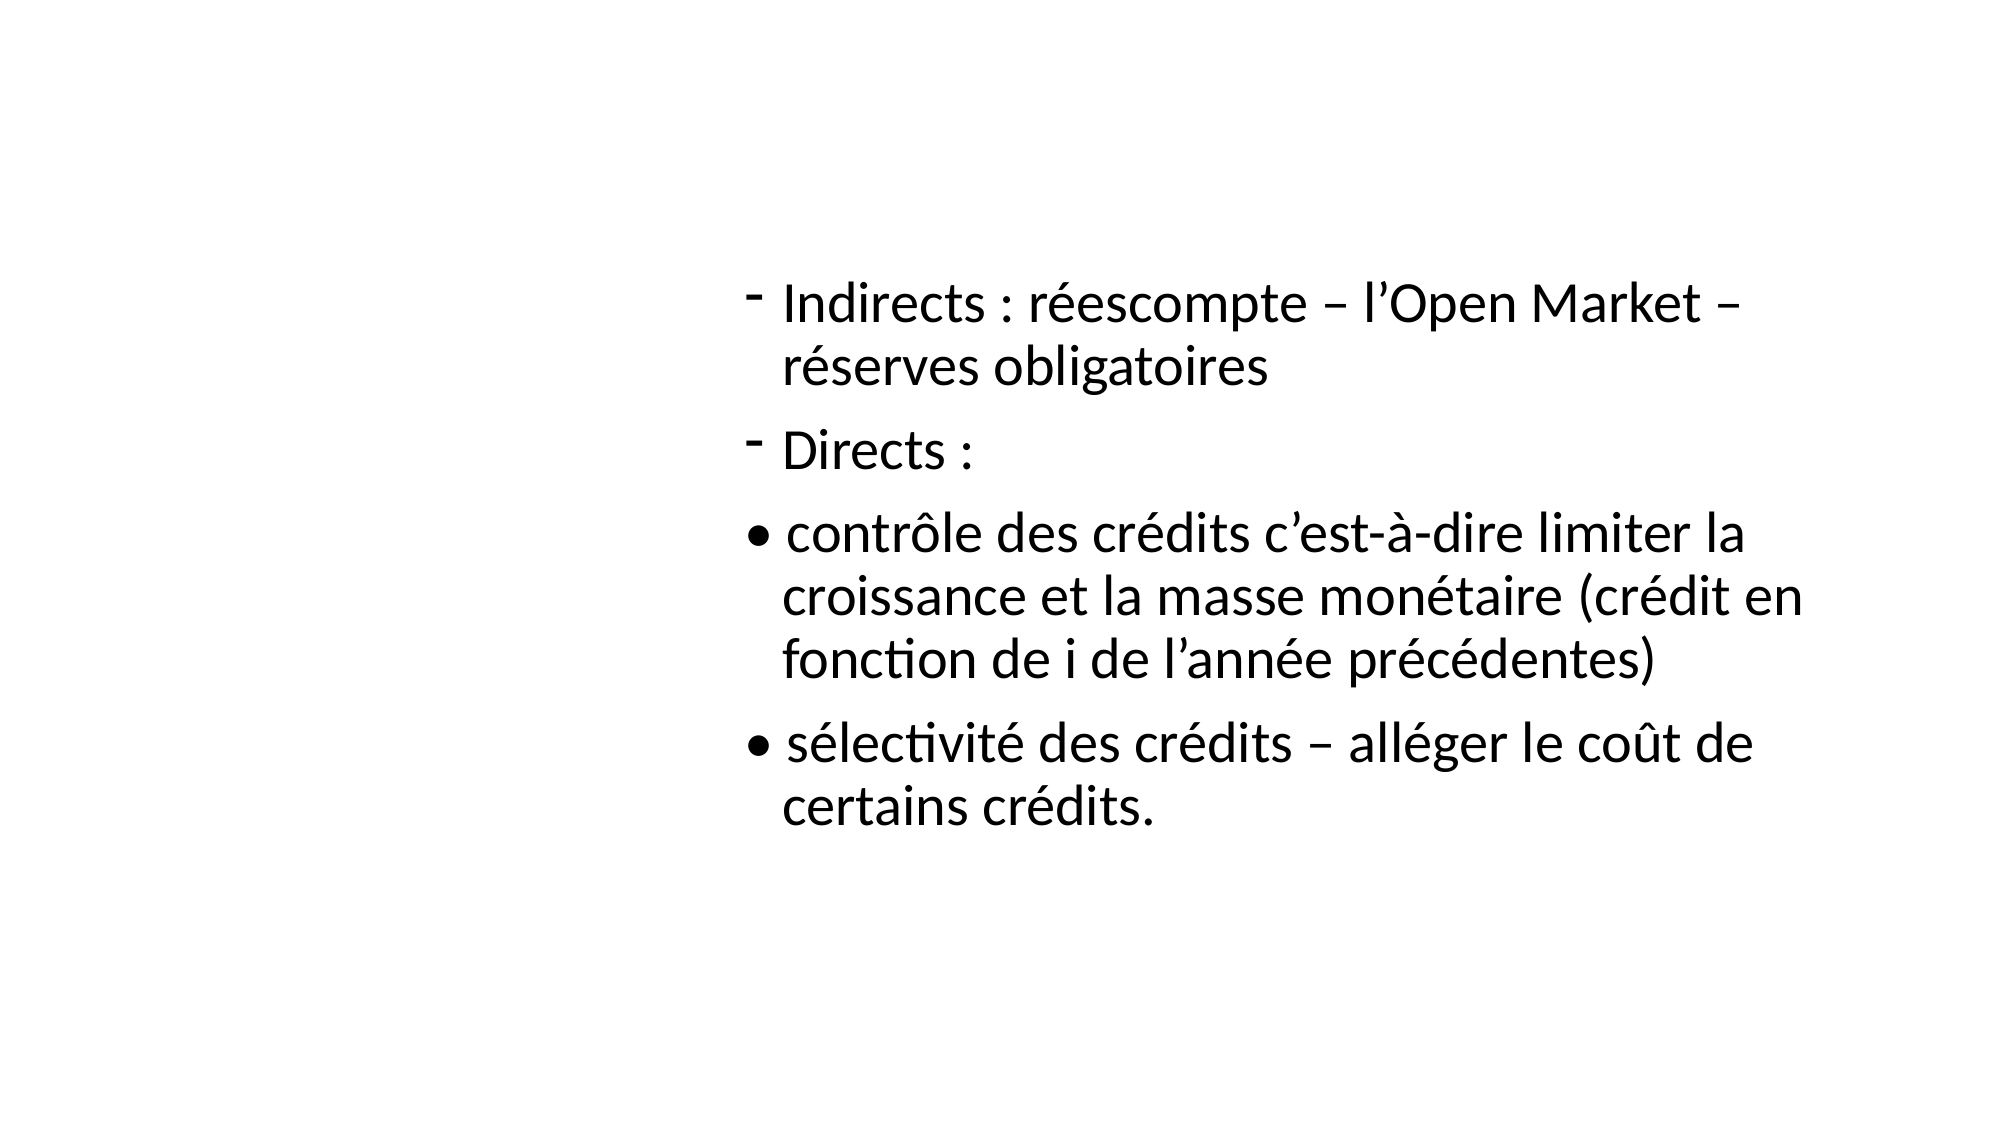

Indirects : réescompte – l’Open Market – réserves obligatoires
Directs :
• contrôle des crédits c’est-à-dire limiter la croissance et la masse monétaire (crédit en fonction de i de l’année précédentes)
• sélectivité des crédits – alléger le coût de certains crédits.
# Les instruments de la politique monétaire